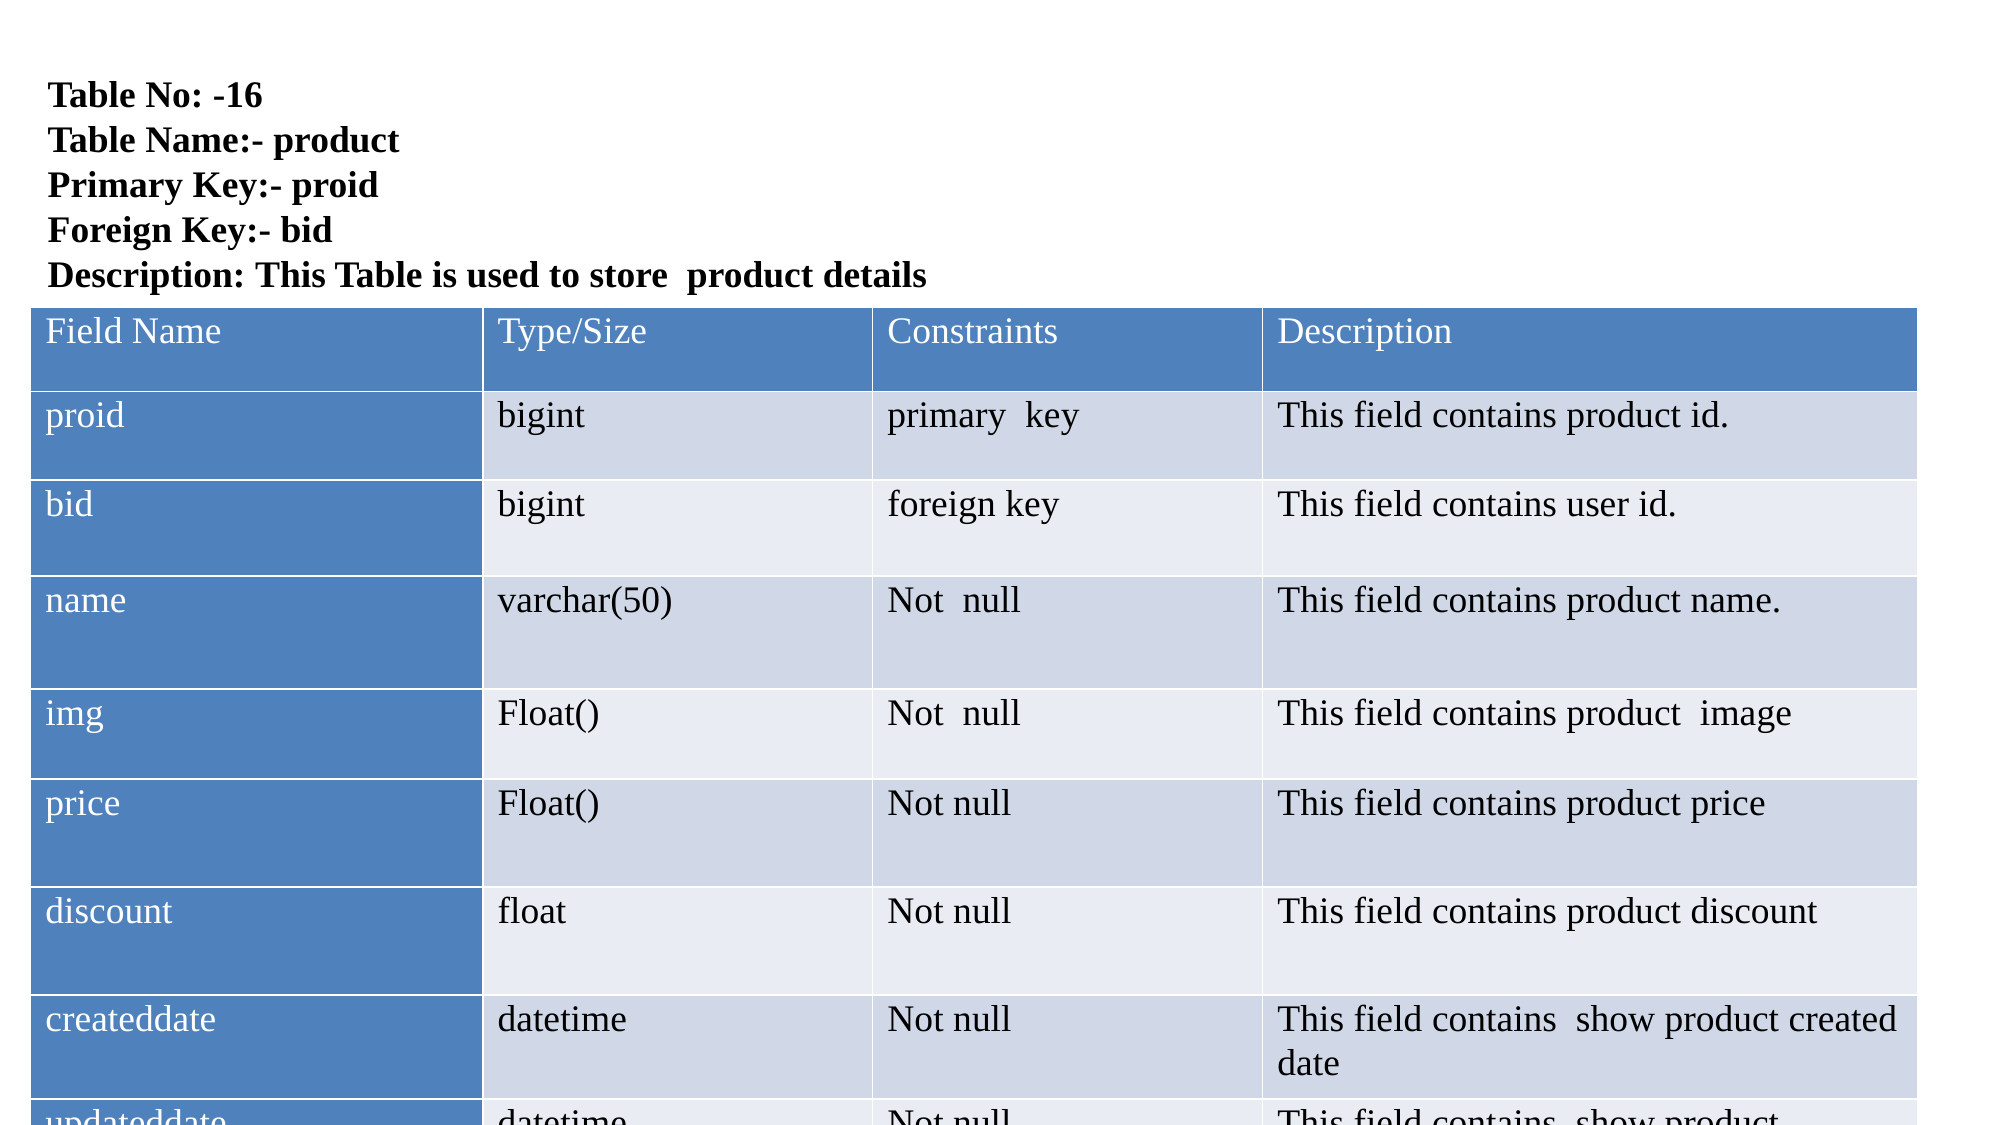

Table No: -16
Table Name:- product
Primary Key:- proid
Foreign Key:- bid
Description: This Table is used to store  product details

| Field Name | Type/Size | Constraints | Description |
| --- | --- | --- | --- |
| proid | bigint | primary key | This field contains product id. |
| bid | bigint | foreign key | This field contains user id. |
| name | varchar(50) | Not null | This field contains product name. |
| img | Float() | Not null | This field contains product image |
| price | Float() | Not null | This field contains product price |
| discount | float | Not null | This field contains product discount |
| createddate | datetime | Not null | This field contains show product created date |
| updateddate | datetime | Not null | This field contains show product updated date |